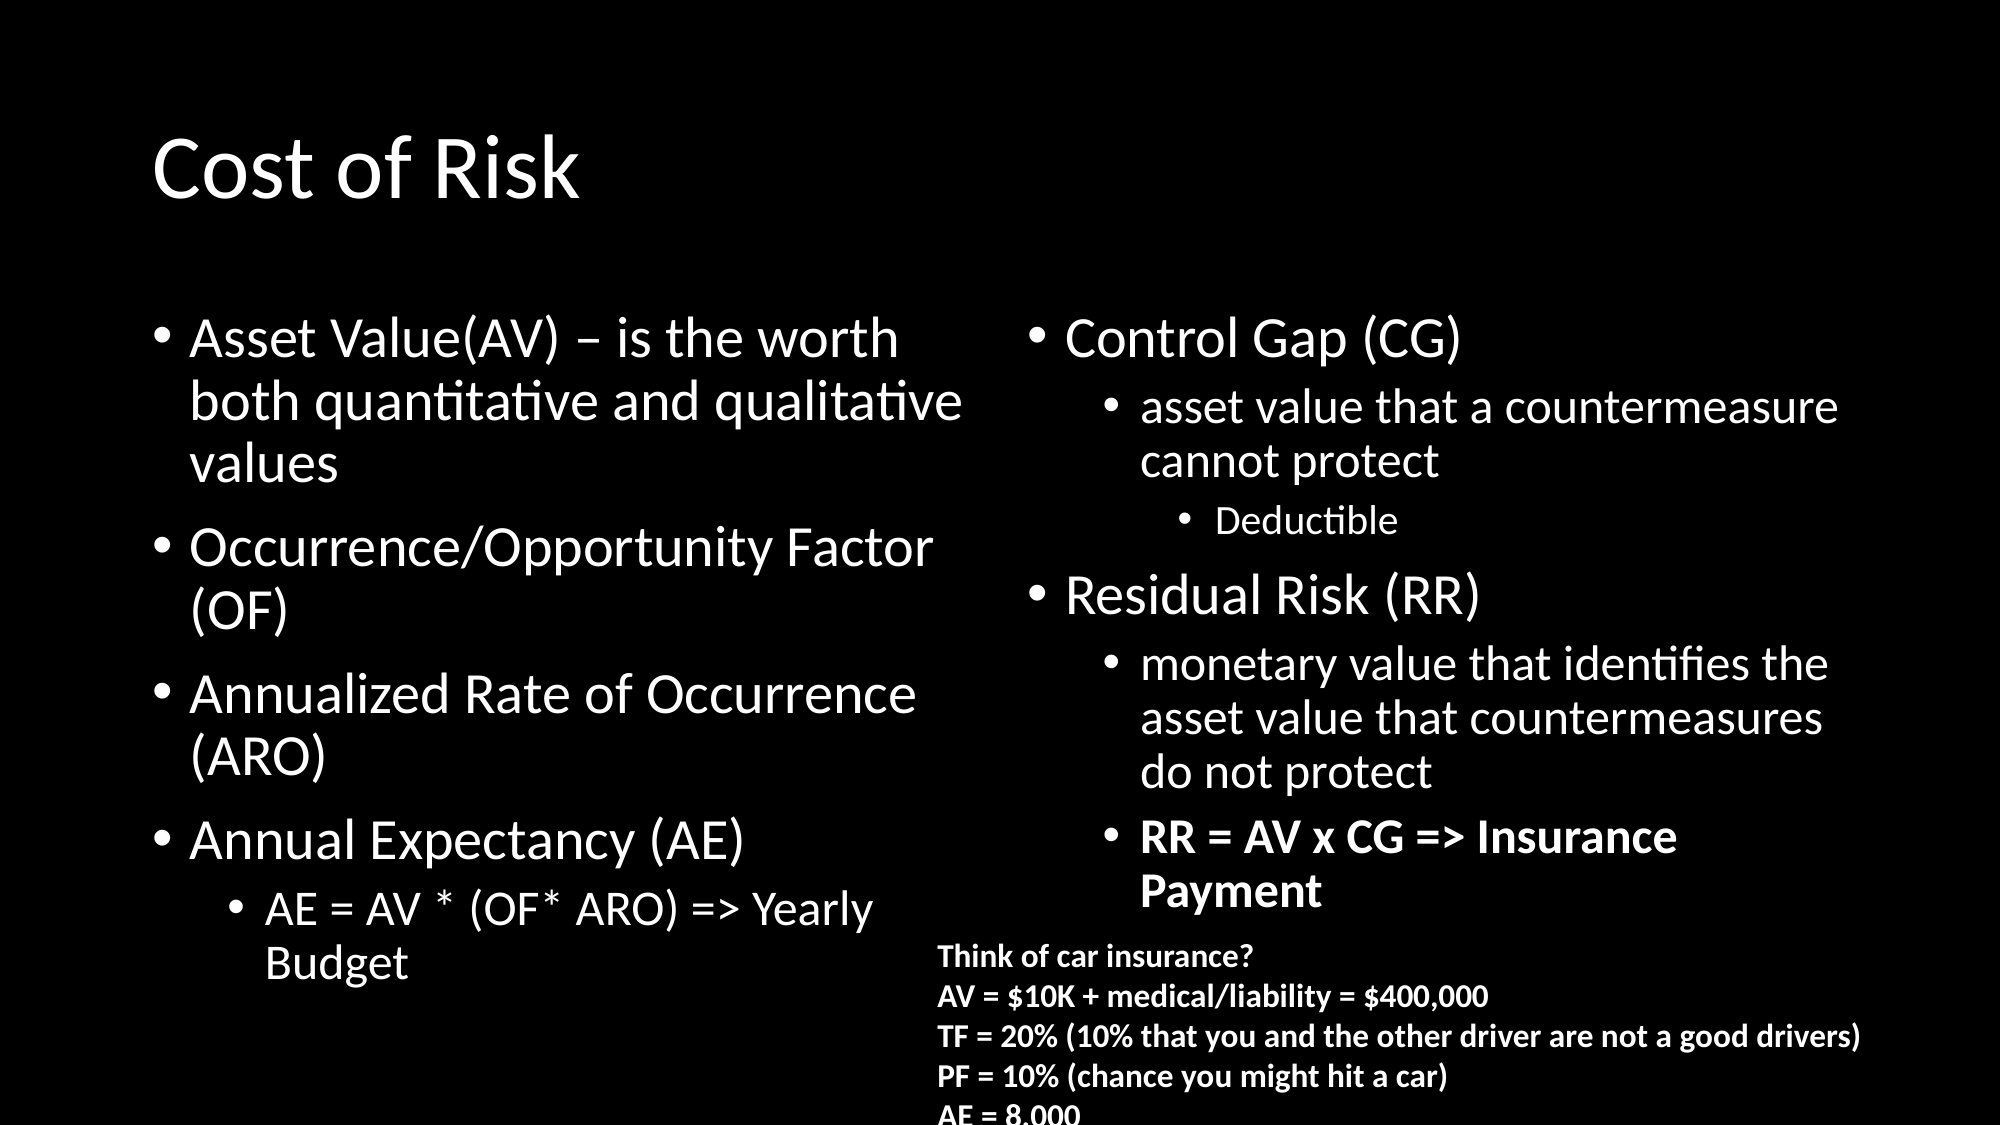

# Cost of Risk
Asset Value(AV) – is the worth both quantitative and qualitative values
Occurrence/Opportunity Factor (OF)
Annualized Rate of Occurrence (ARO)
Annual Expectancy (AE)
AE = AV * (OF* ARO) => Yearly Budget

Control Gap (CG)
asset value that a countermeasure cannot protect
Deductible
Residual Risk (RR)
monetary value that identifies the asset value that countermeasures do not protect
RR = AV x CG => Insurance Payment

Think of car insurance?
AV = $10K + medical/liability = $400,000
TF = 20% (10% that you and the other driver are not a good drivers)
PF = 10% (chance you might hit a car)
AE = 8,000